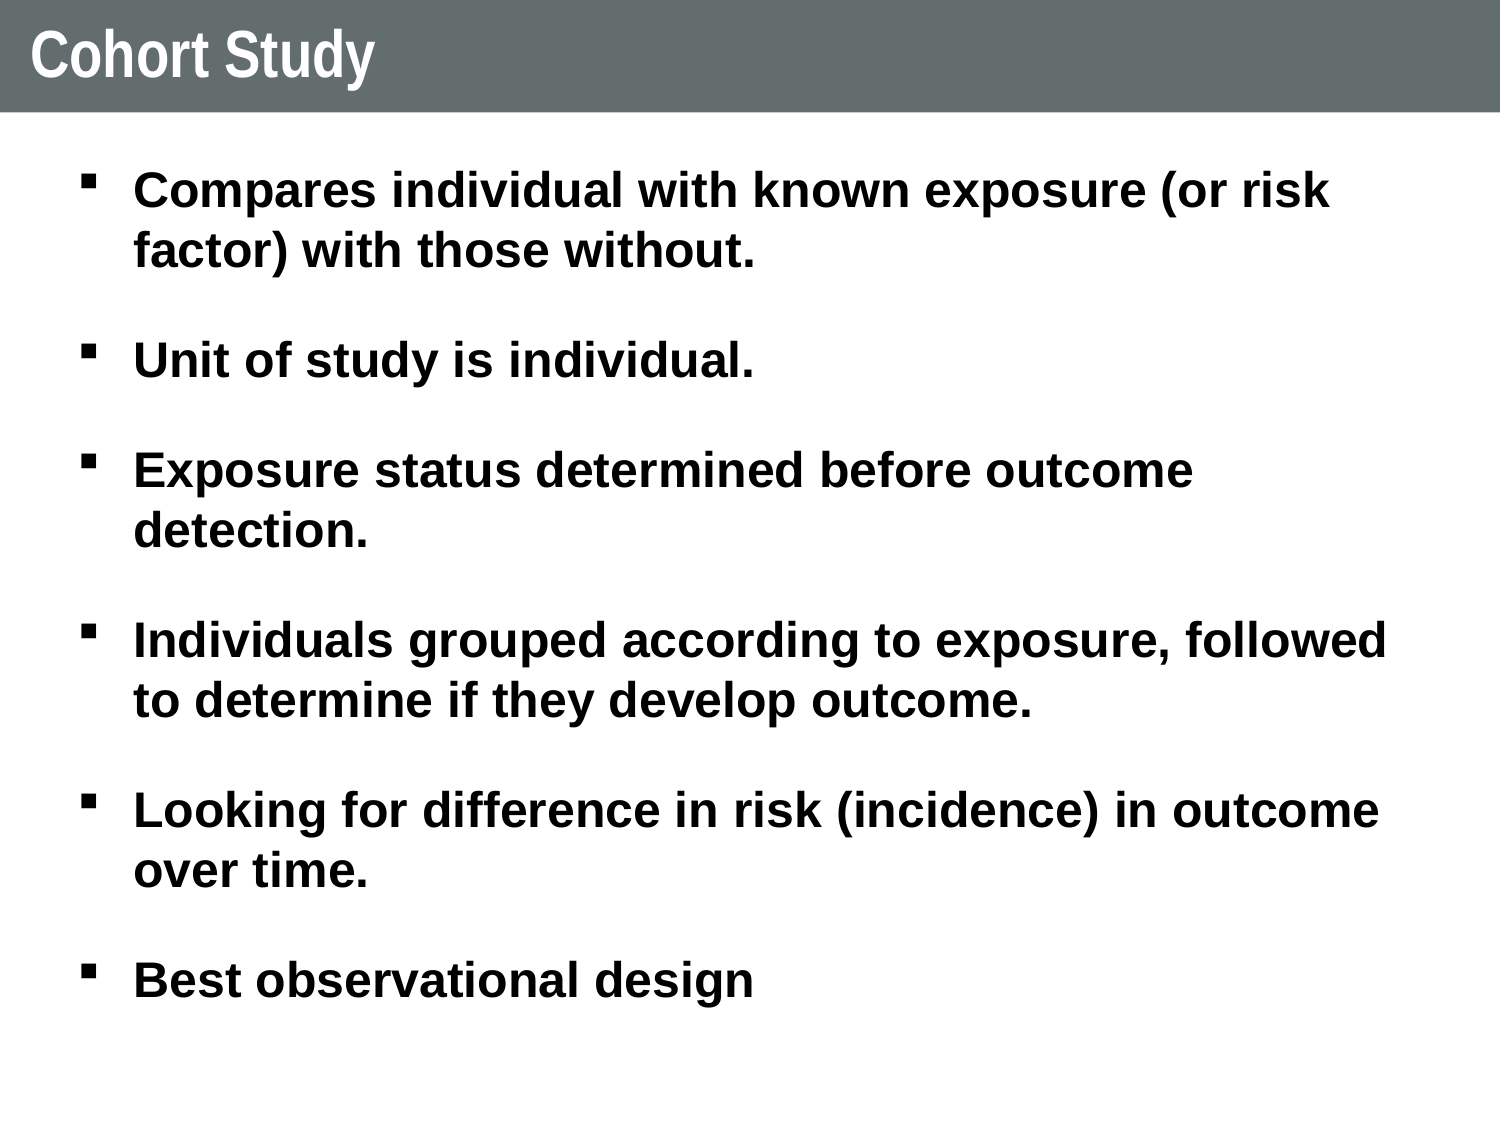

# Cohort Study
Compares individual with known exposure (or risk factor) with those without.
Unit of study is individual.
Exposure status determined before outcome detection.
Individuals grouped according to exposure, followed to determine if they develop outcome.
Looking for difference in risk (incidence) in outcome over time.
Best observational design